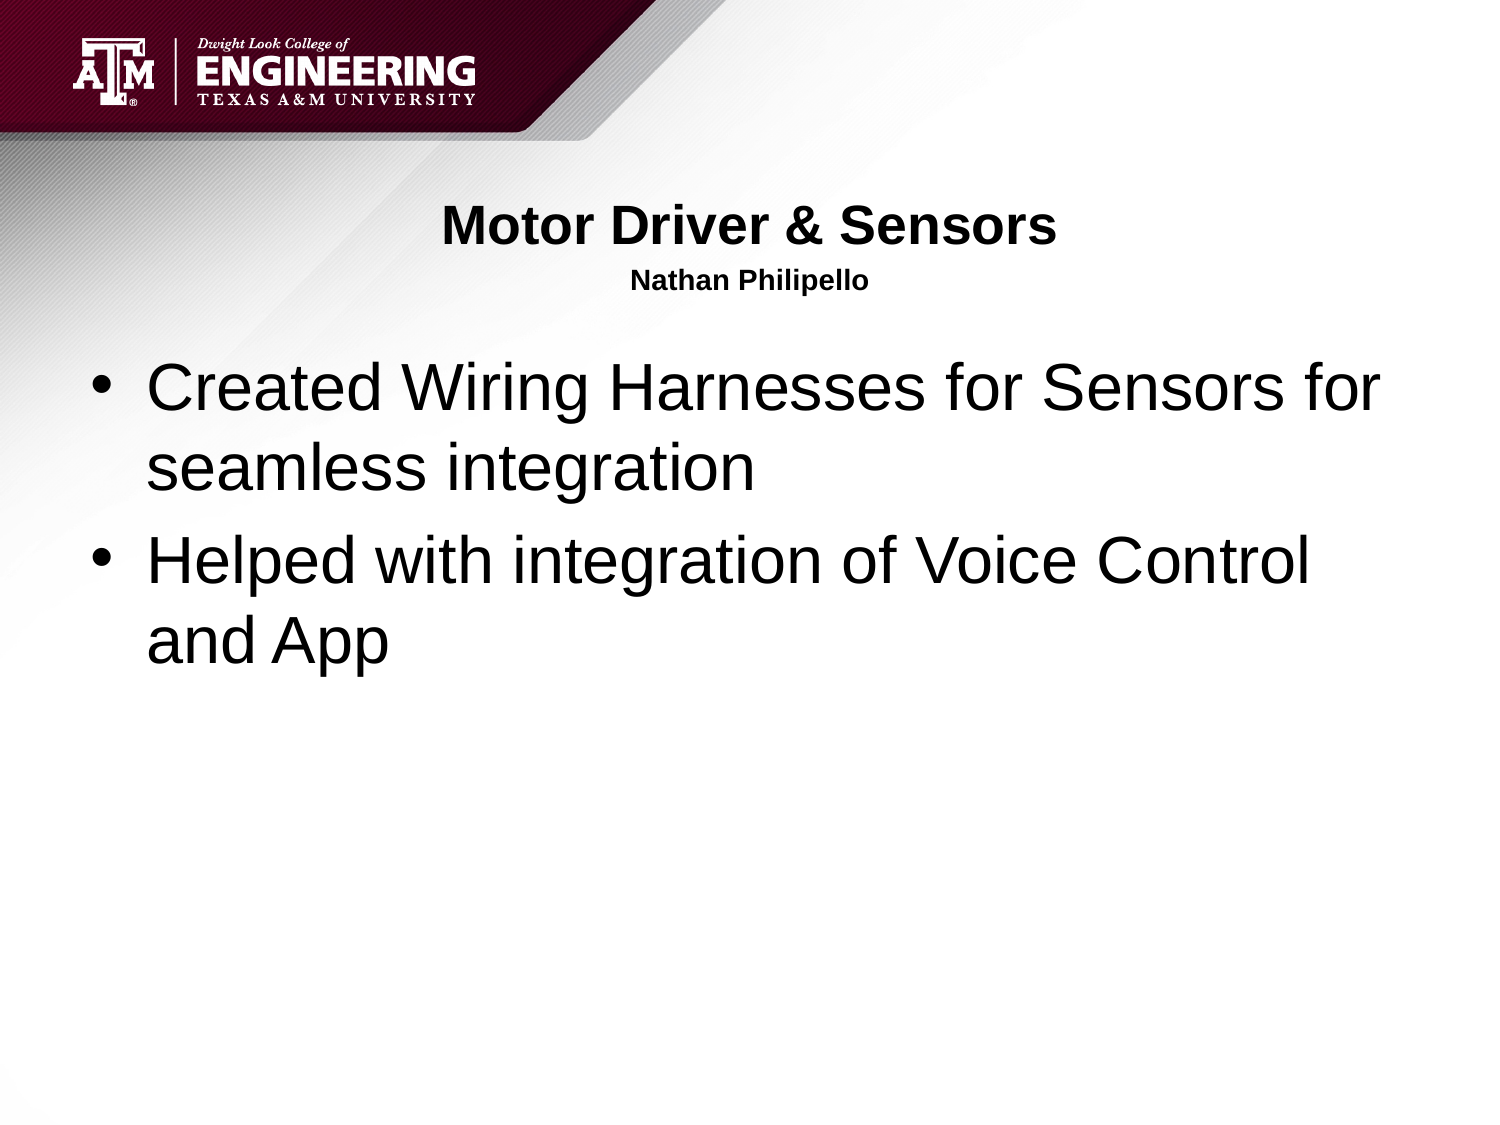

# Motor Driver & Sensors Nathan Philipello
Created Wiring Harnesses for Sensors for seamless integration
Helped with integration of Voice Control and App